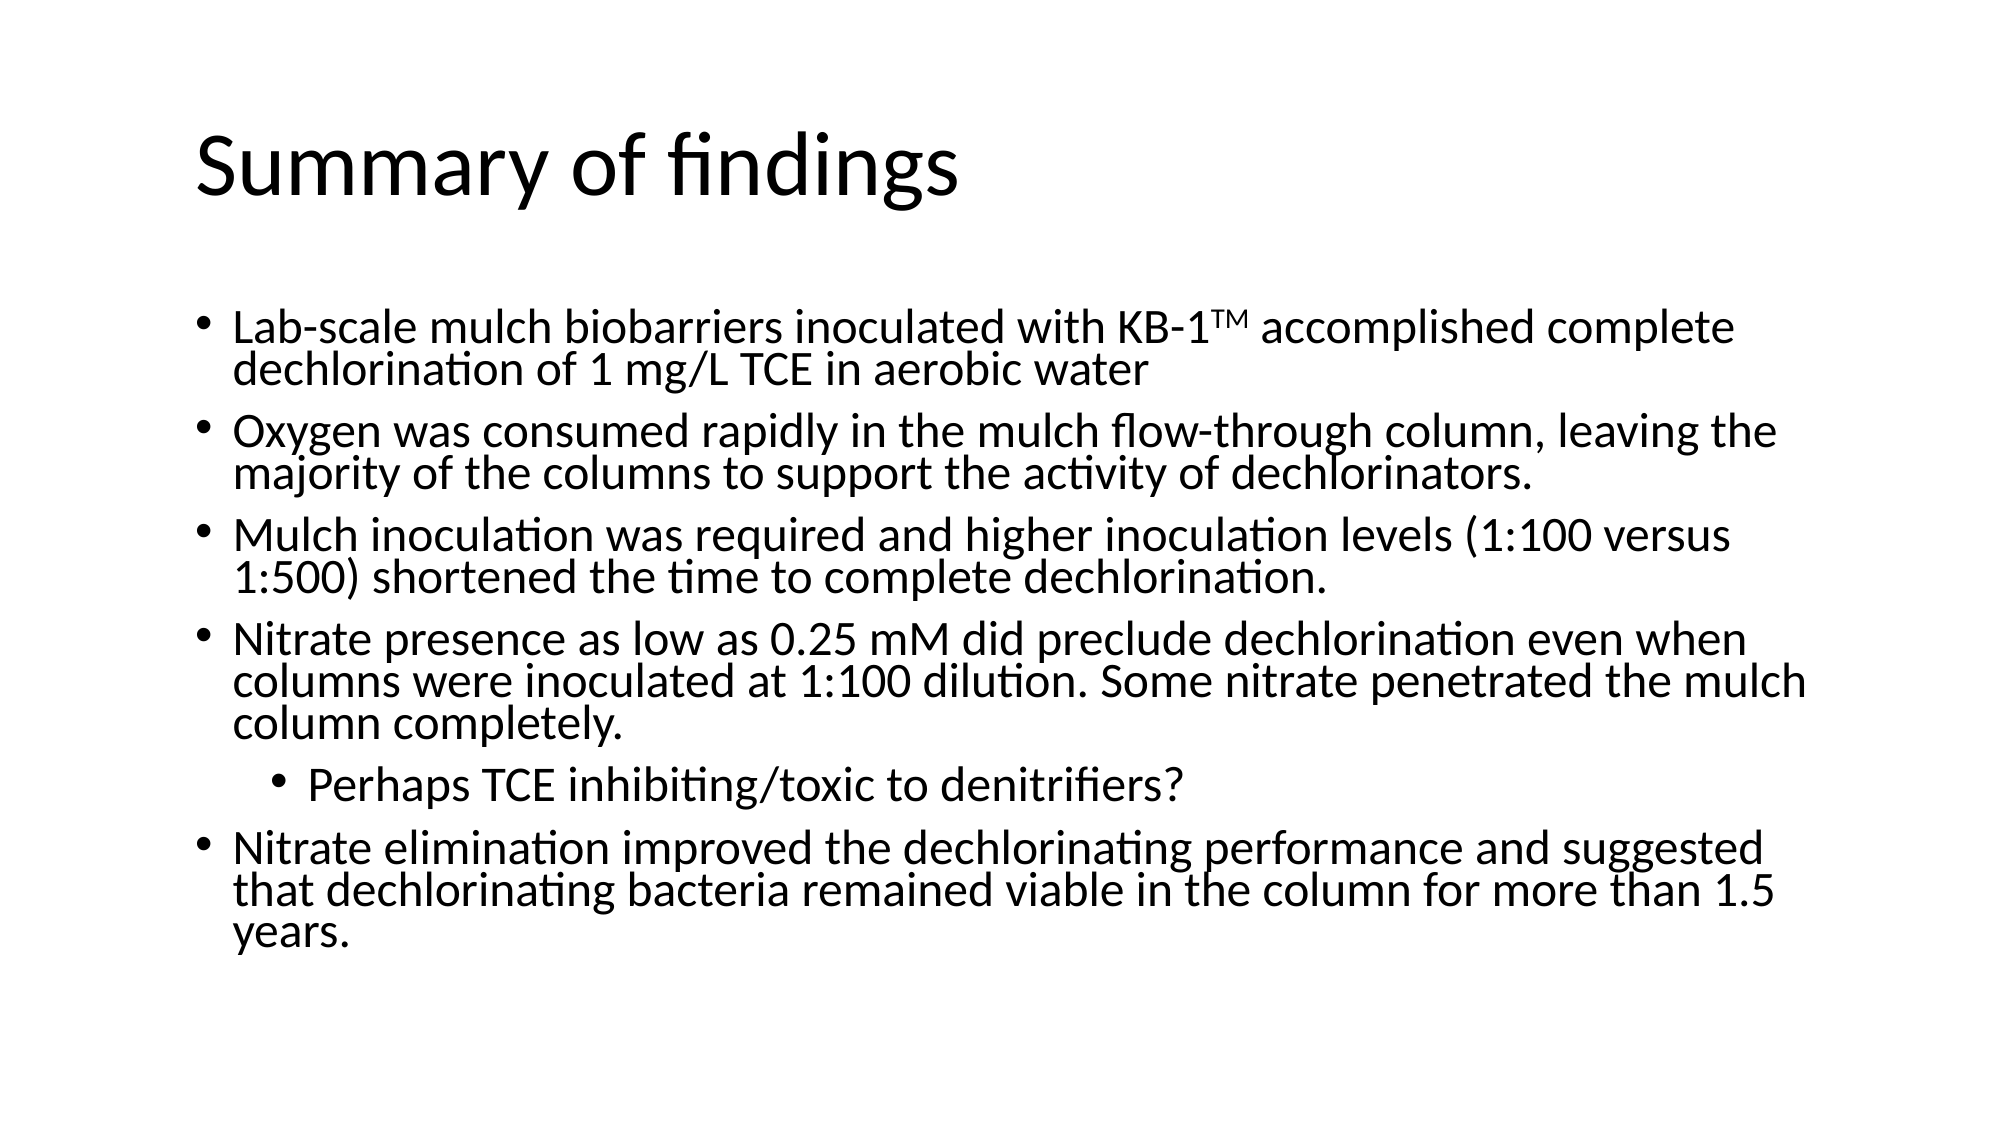

# Summary of findings
Lab-scale mulch biobarriers inoculated with KB-1TM accomplished complete dechlorination of 1 mg/L TCE in aerobic water
Oxygen was consumed rapidly in the mulch flow-through column, leaving the majority of the columns to support the activity of dechlorinators.
Mulch inoculation was required and higher inoculation levels (1:100 versus 1:500) shortened the time to complete dechlorination.
Nitrate presence as low as 0.25 mM did preclude dechlorination even when columns were inoculated at 1:100 dilution. Some nitrate penetrated the mulch column completely.
Perhaps TCE inhibiting/toxic to denitrifiers?
Nitrate elimination improved the dechlorinating performance and suggested that dechlorinating bacteria remained viable in the column for more than 1.5 years.